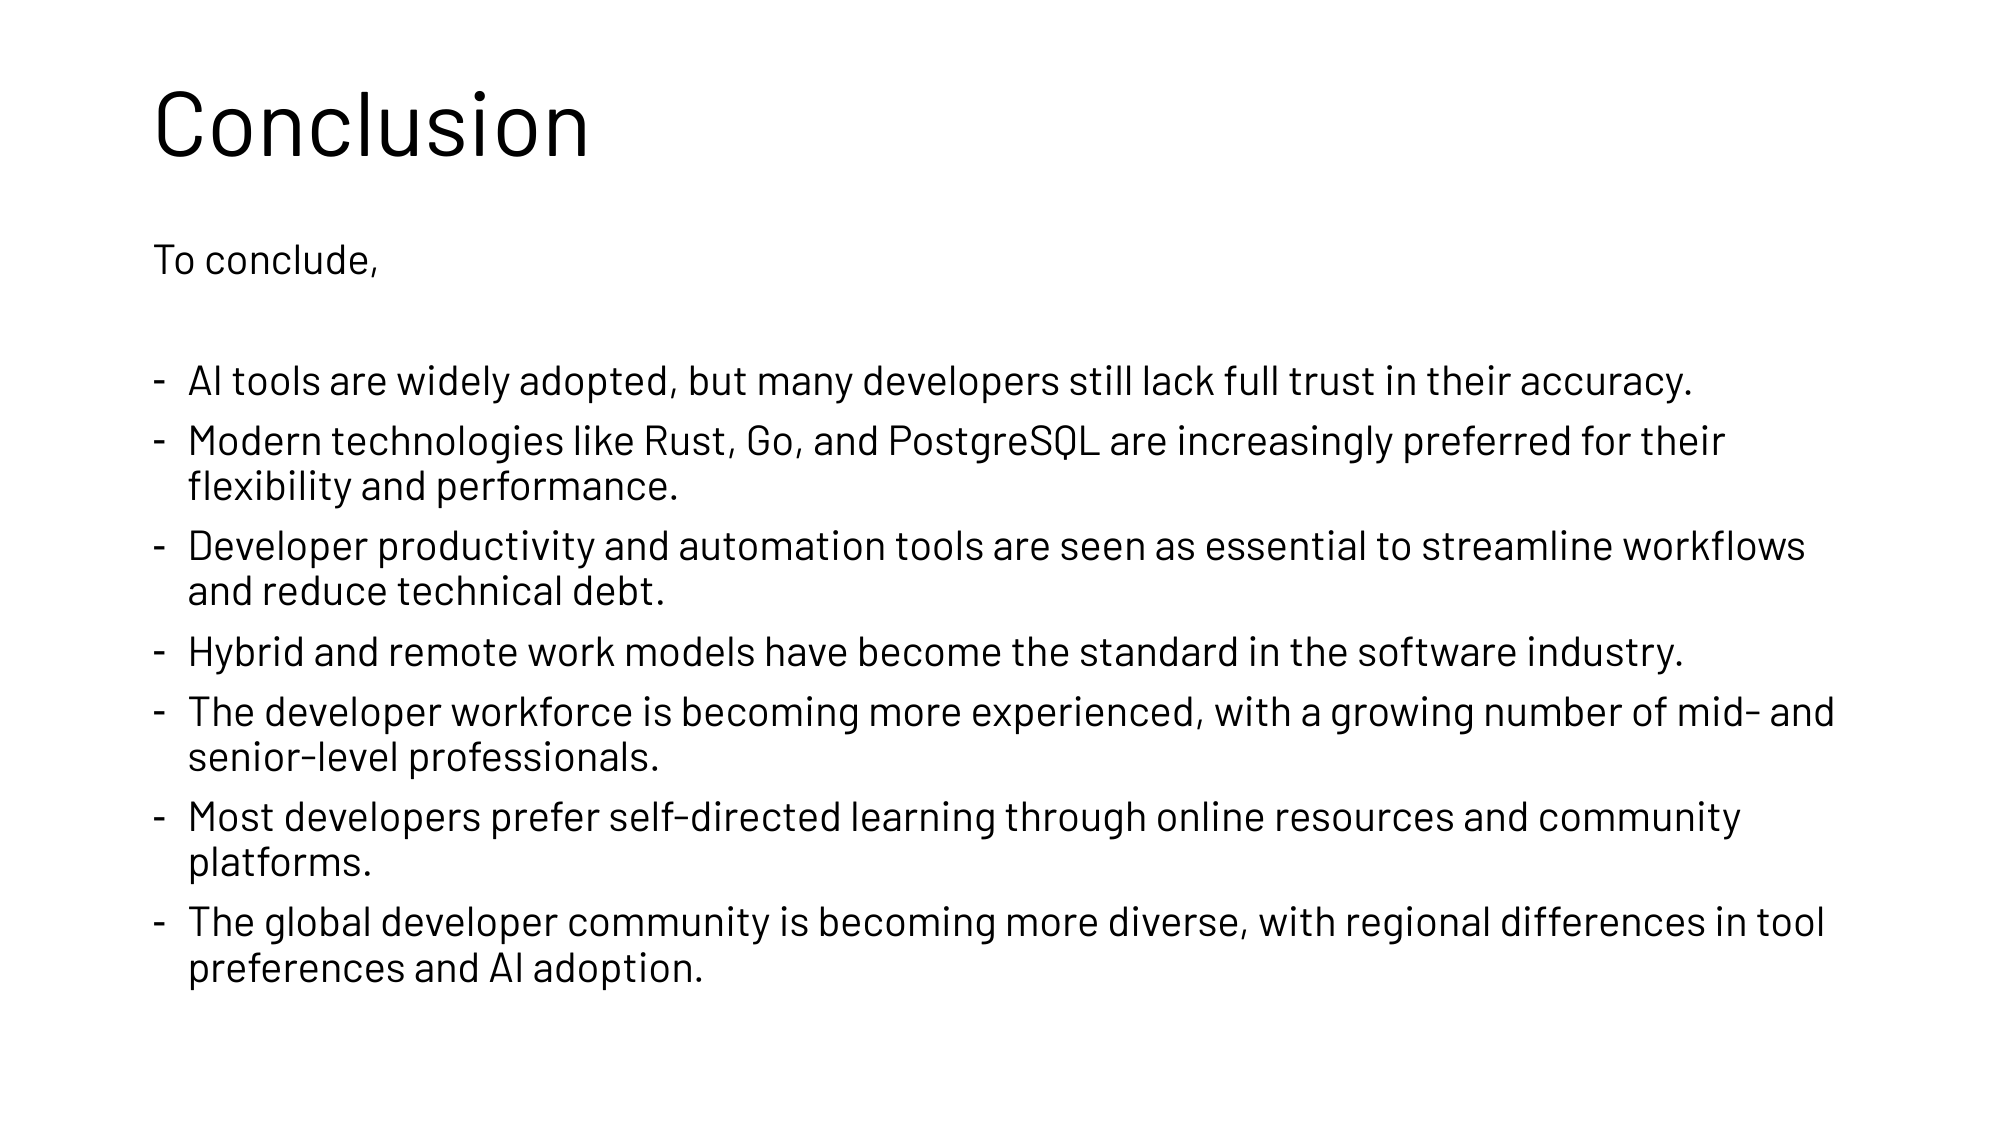

# Conclusion
To conclude,

AI tools are widely adopted, but many developers still lack full trust in their accuracy.
Modern technologies like Rust, Go, and PostgreSQL are increasingly preferred for their flexibility and performance.
Developer productivity and automation tools are seen as essential to streamline workflows and reduce technical debt.
Hybrid and remote work models have become the standard in the software industry.
The developer workforce is becoming more experienced, with a growing number of mid- and senior-level professionals.
Most developers prefer self-directed learning through online resources and community platforms.
The global developer community is becoming more diverse, with regional differences in tool preferences and AI adoption.